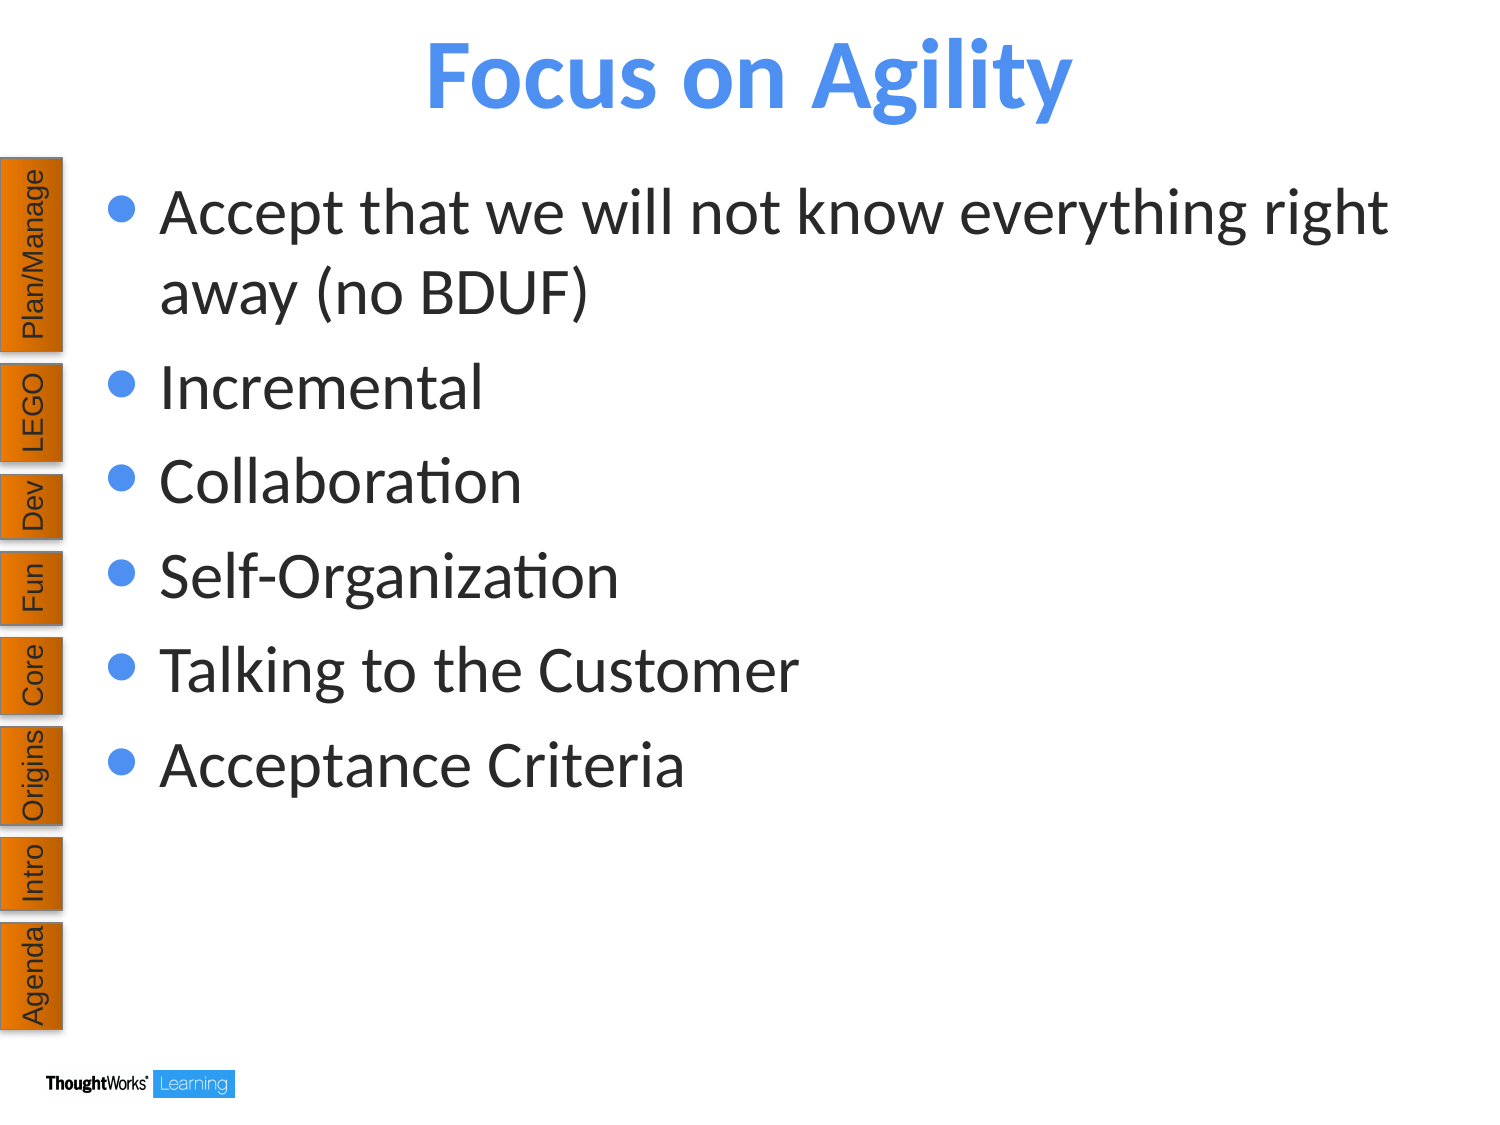

# Focus on Agility
Accept that we will not know everything right away (no BDUF)
Incremental
Collaboration
Self-Organization
Talking to the Customer
Acceptance Criteria
Plan/Manage
LEGO
Dev
Fun
Core
Origins
Intro
Agenda